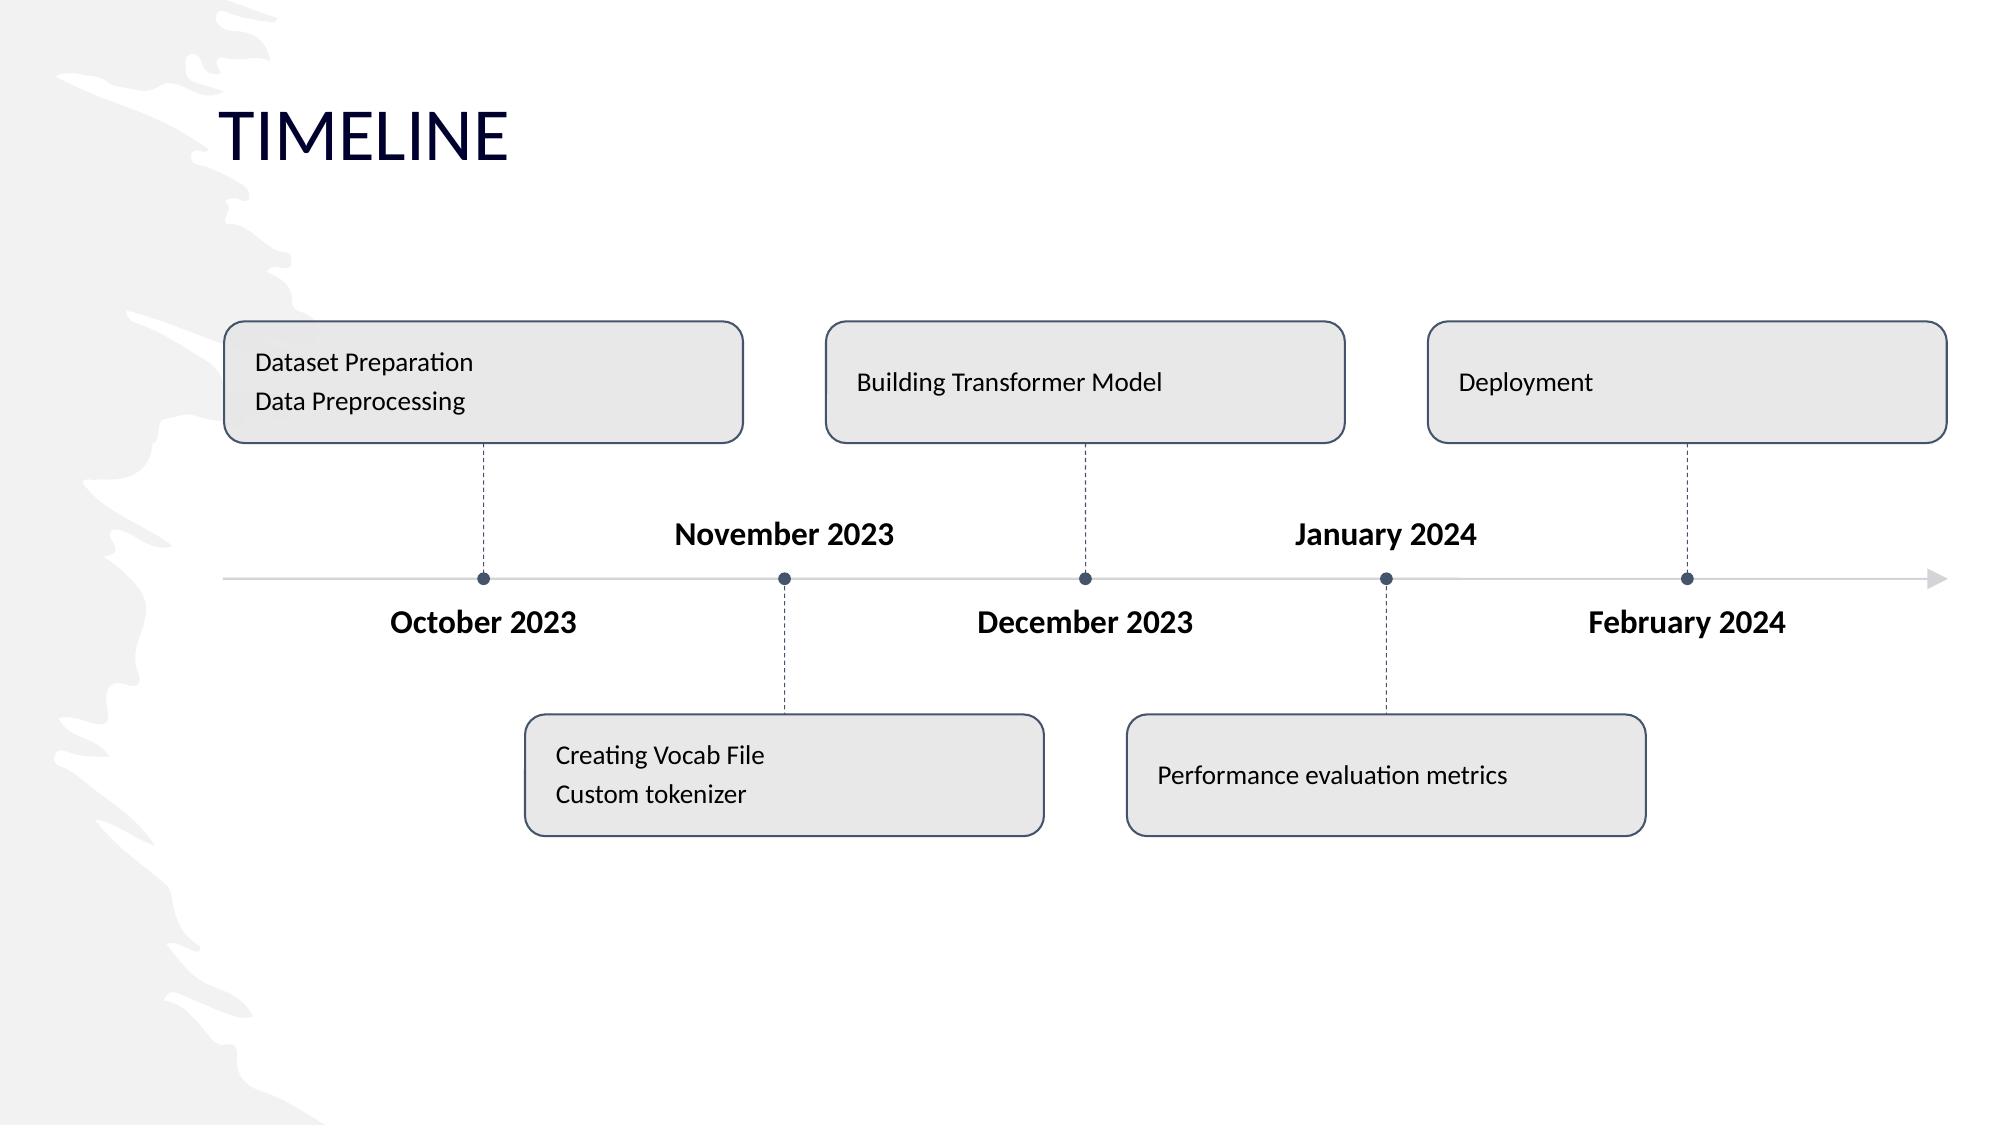

TIMELINE
October 2023
Dataset Preparation
Data Preprocessing
November 2023
Creating Vocab File
Custom tokenizer
December 2023
Building Transformer Model
January 2024
Performance evaluation metrics
February 2024
Deployment